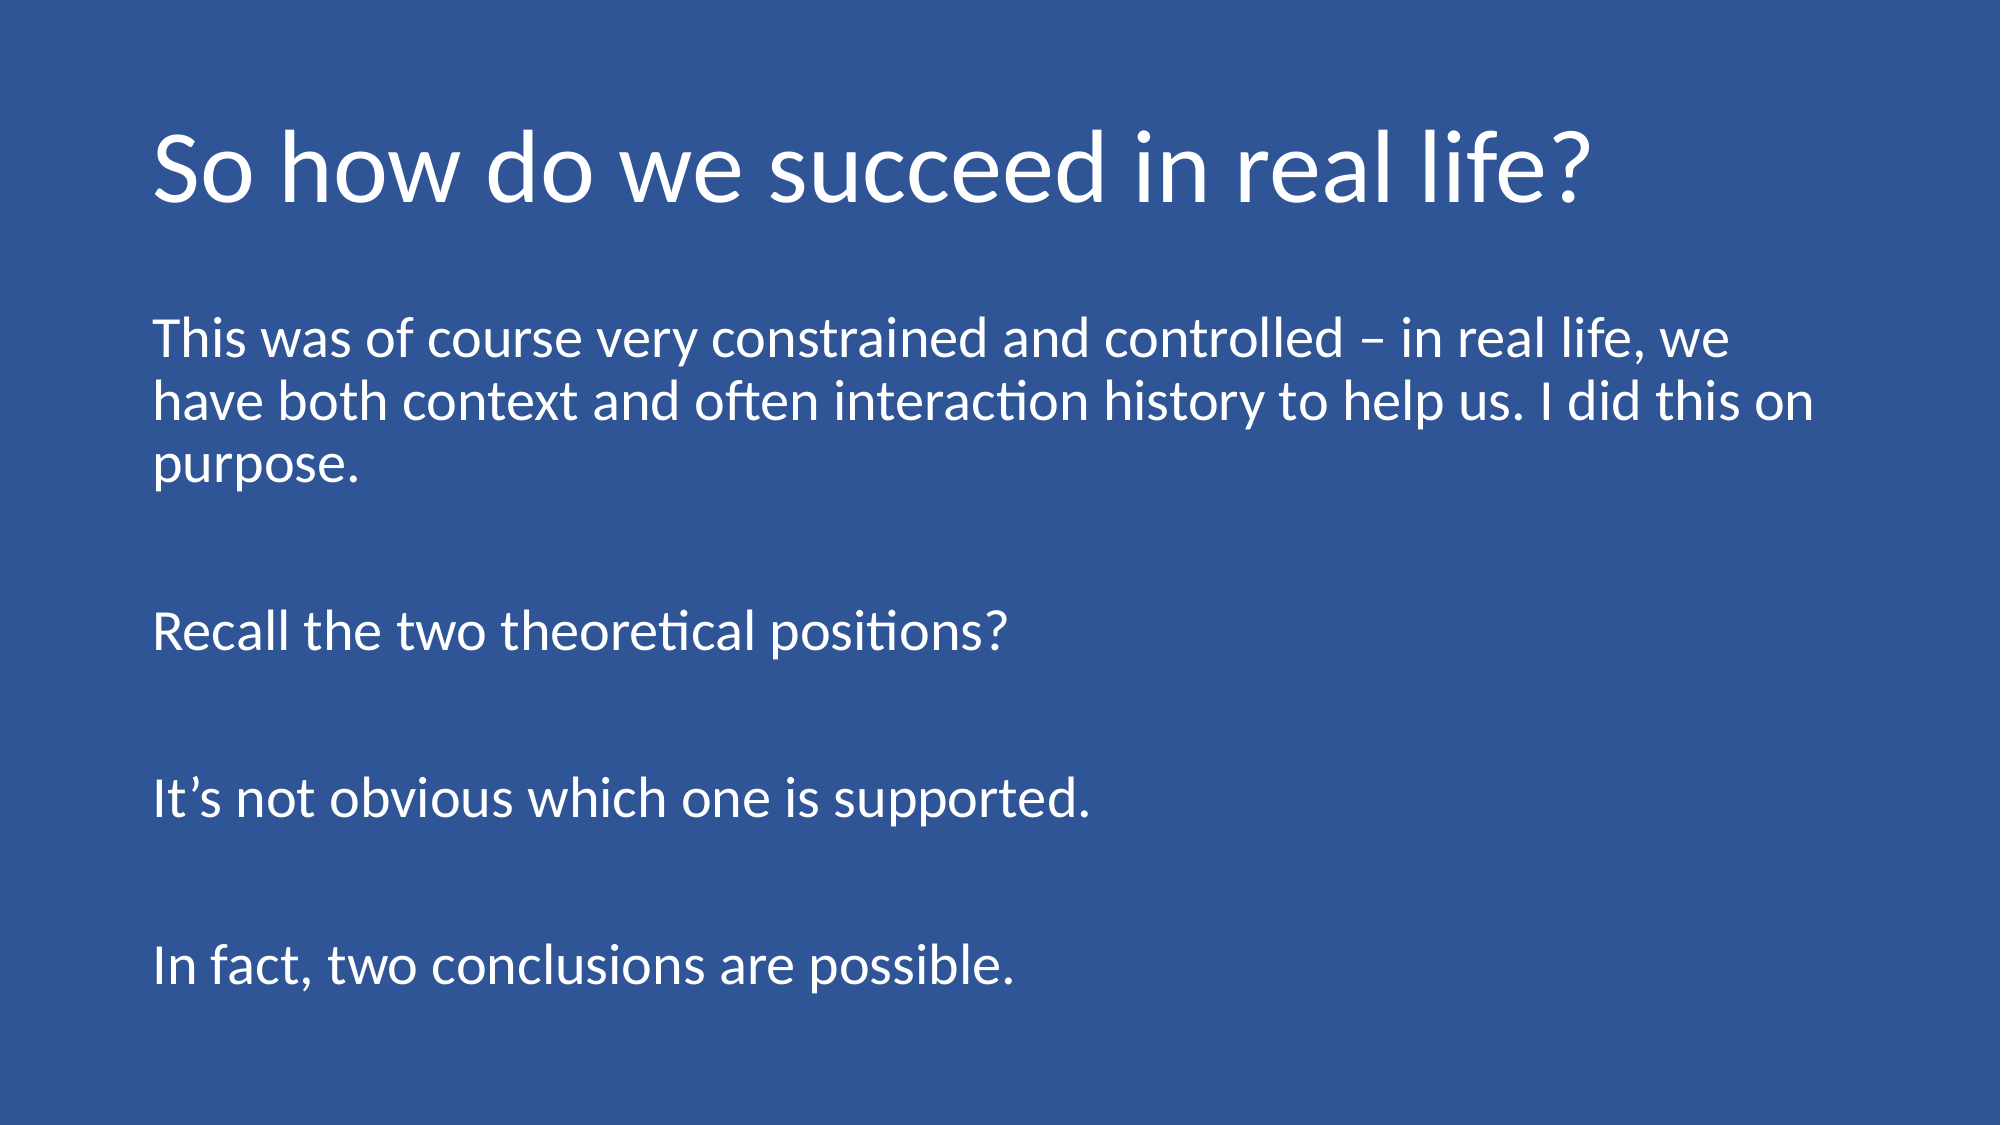

# So how do we succeed in real life?
This was of course very constrained and controlled – in real life, we have both context and often interaction history to help us. I did this on purpose.

Recall the two theoretical positions?

It’s not obvious which one is supported.

In fact, two conclusions are possible.